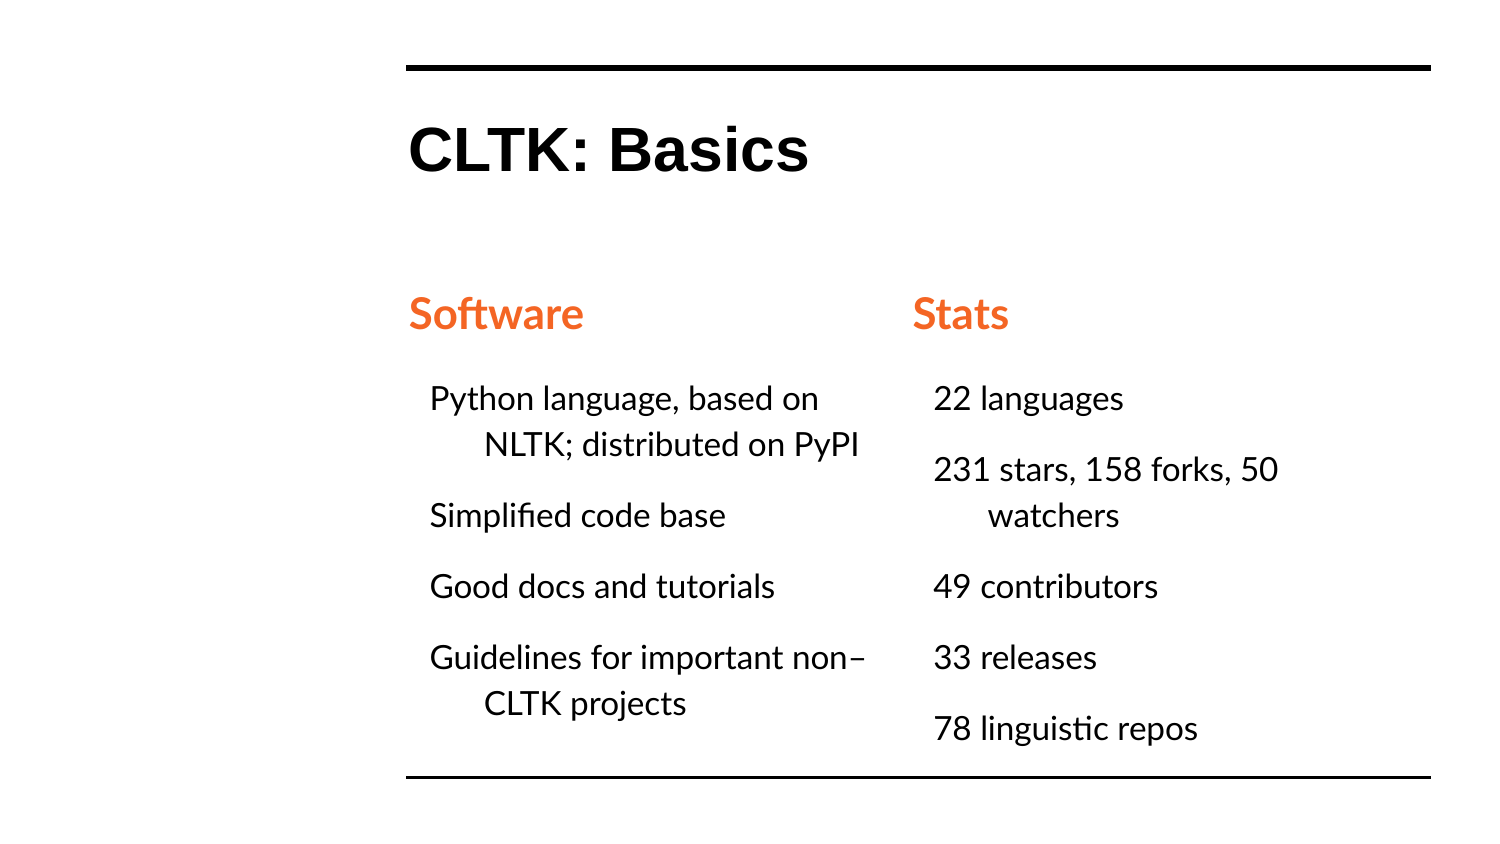

# CLTK: Basics
Software
Python language, based on NLTK; distributed on PyPI
Simplified code base
Good docs and tutorials
Guidelines for important non–CLTK projects
Stats
22 languages
231 stars, 158 forks, 50 watchers
49 contributors
33 releases
78 linguistic repos